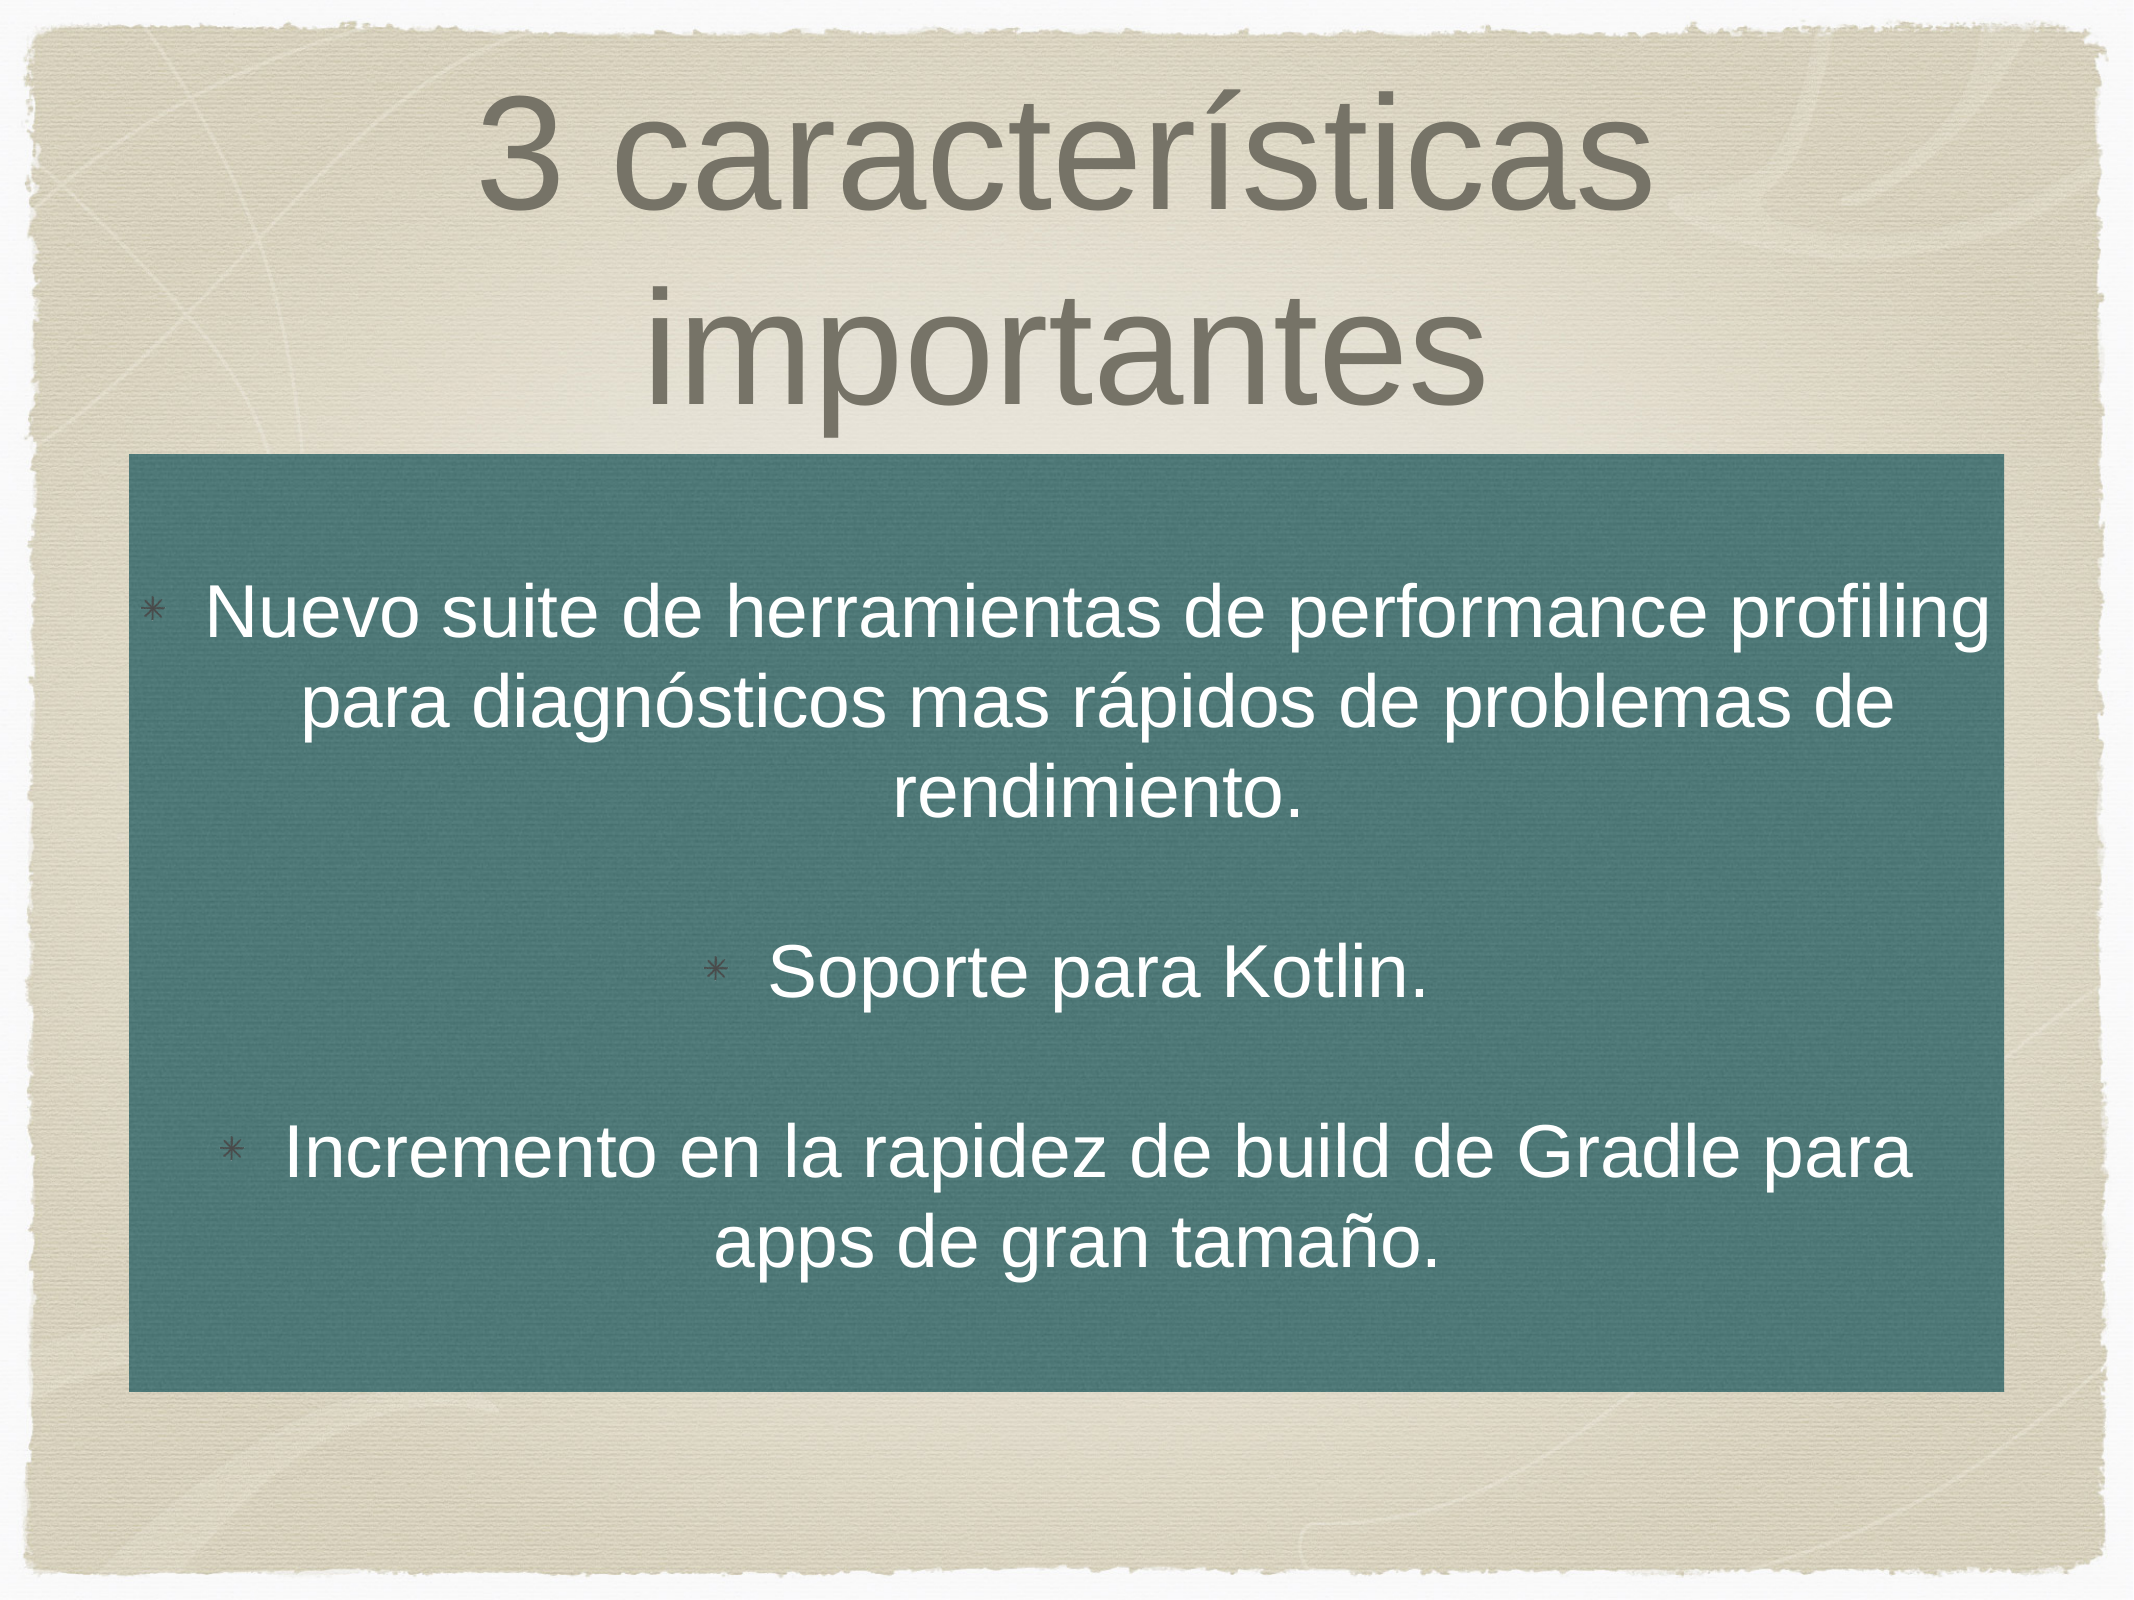

# 3 características importantes
Nuevo suite de herramientas de performance profiling para diagnósticos mas rápidos de problemas de rendimiento.

Soporte para Kotlin.

Incremento en la rapidez de build de Gradle para apps de gran tamaño.